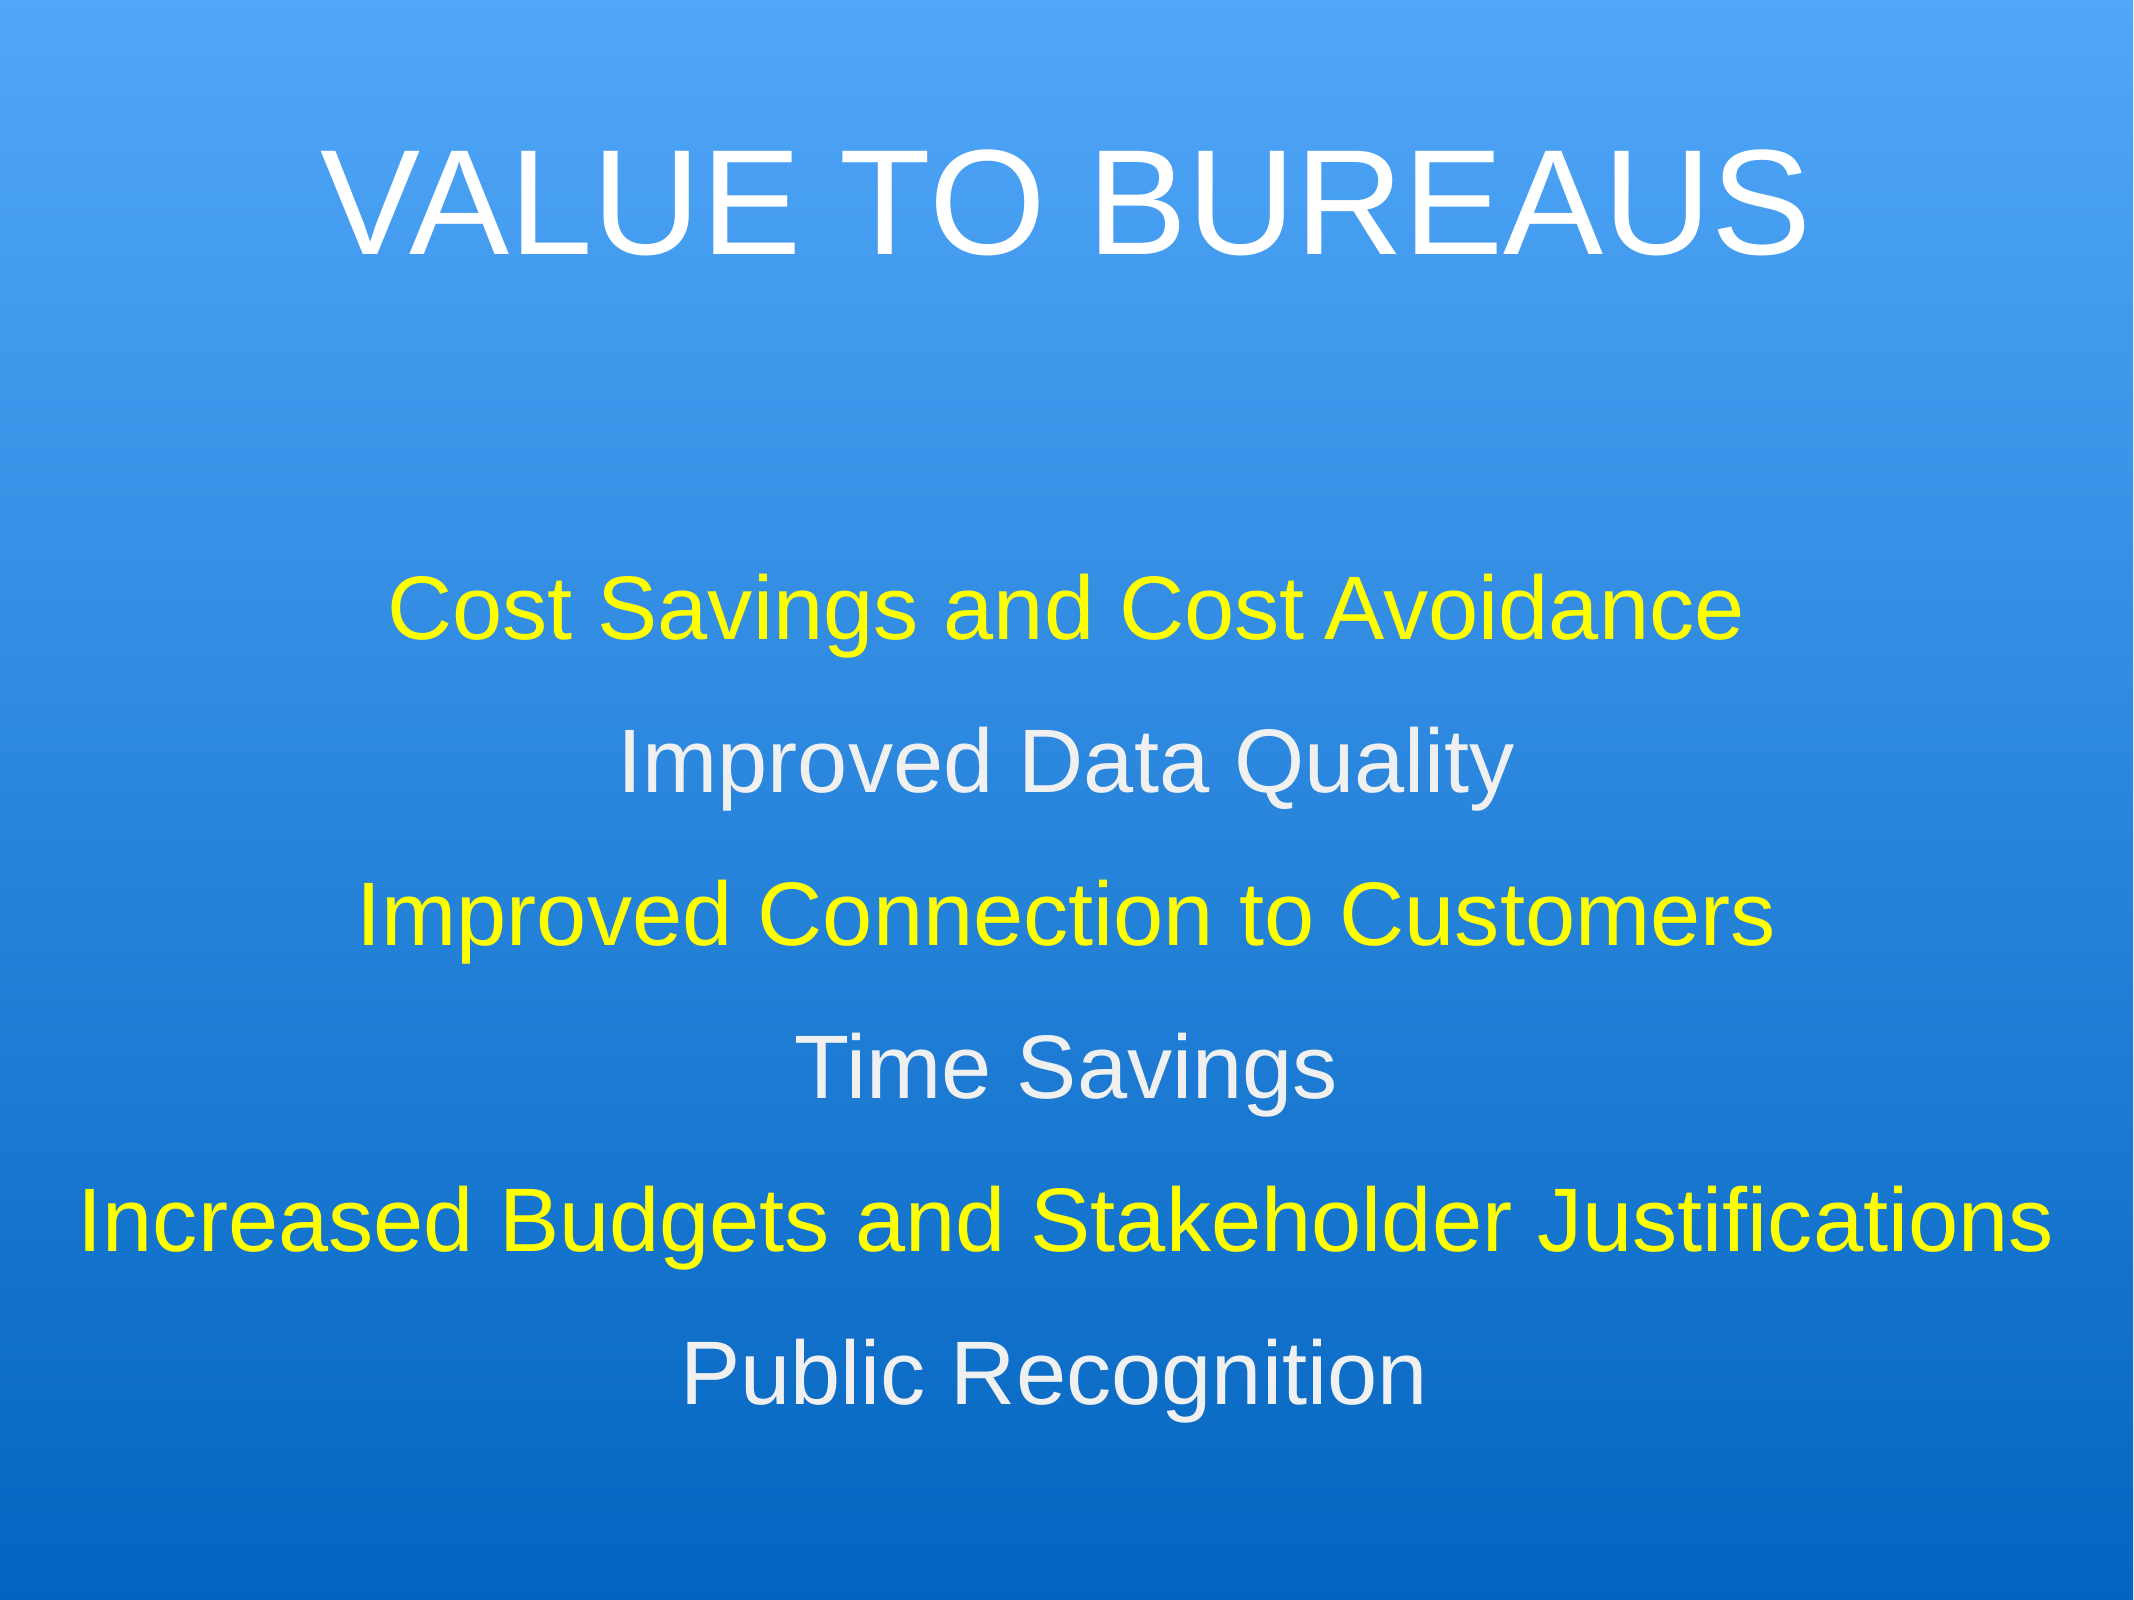

# VALue TO BUREAUS
Cost Savings and Cost Avoidance
Improved Data Quality
Improved Connection to Customers
Time Savings
Increased Budgets and Stakeholder Justifications
Public Recognition